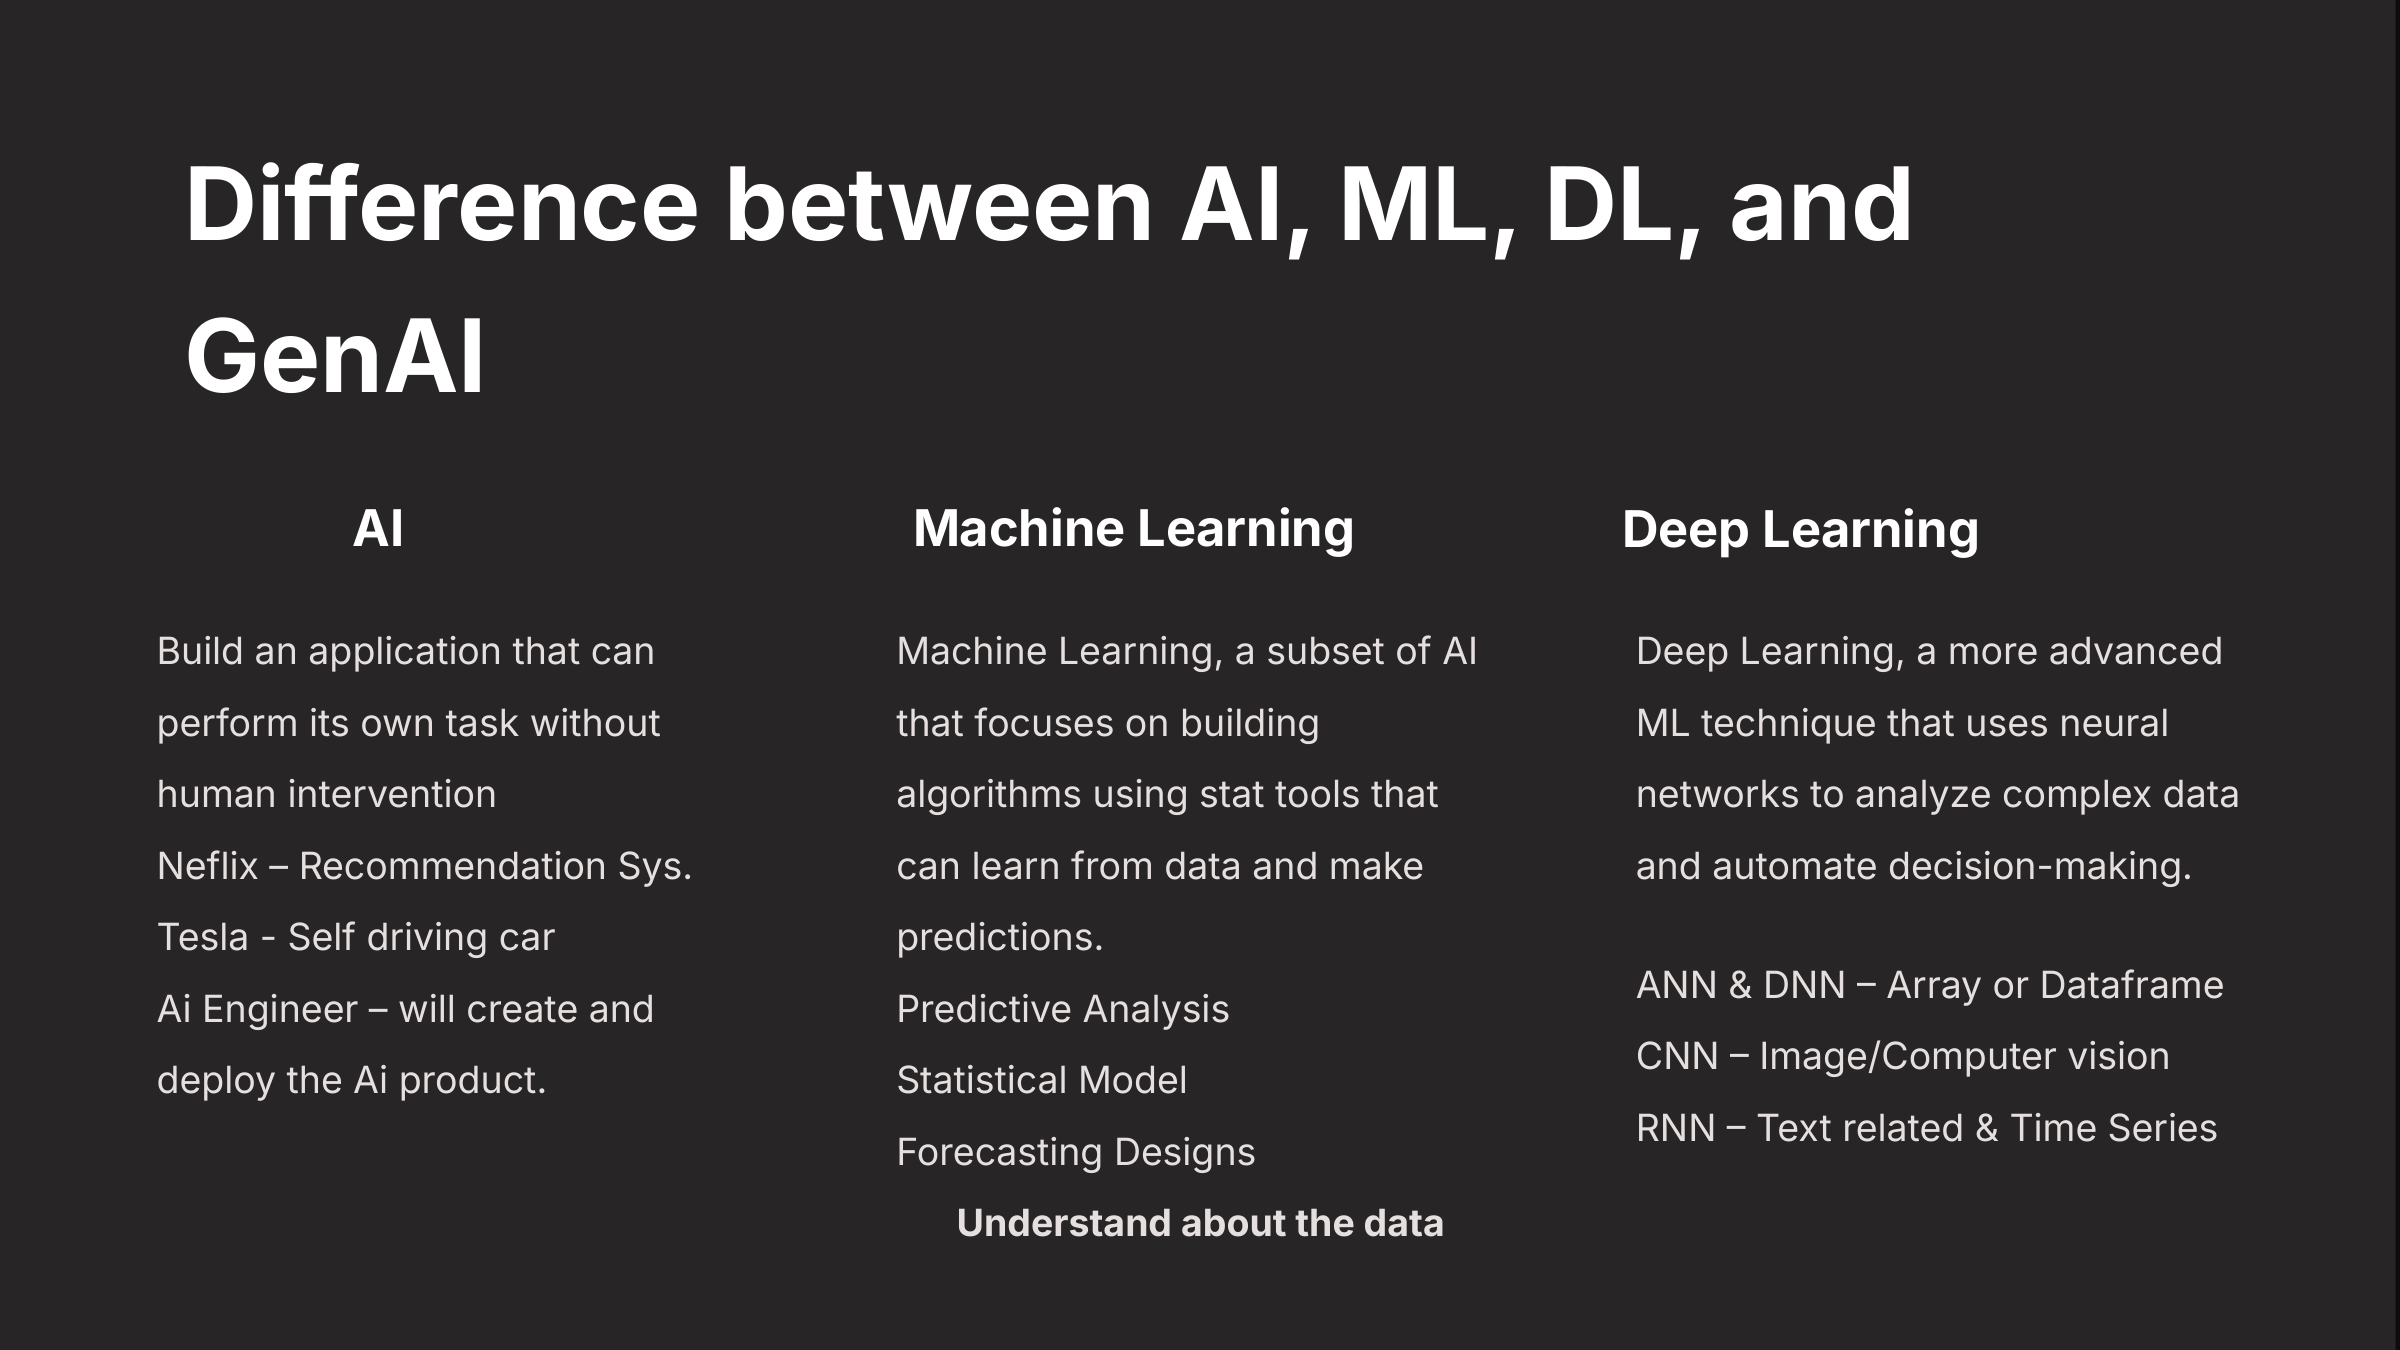

Difference between AI, ML, DL, and GenAI
AI
Machine Learning
Deep Learning
Build an application that can perform its own task without human intervention
Neflix – Recommendation Sys.
Tesla - Self driving car
Ai Engineer – will create and deploy the Ai product.
Machine Learning, a subset of AI that focuses on building algorithms using stat tools that can learn from data and make predictions.
Predictive Analysis
Statistical Model
Forecasting Designs
Understand about the data

Deep Learning, a more advanced ML technique that uses neural networks to analyze complex data and automate decision-making.

ANN & DNN – Array or Dataframe
CNN – Image/Computer vision
RNN – Text related & Time Series